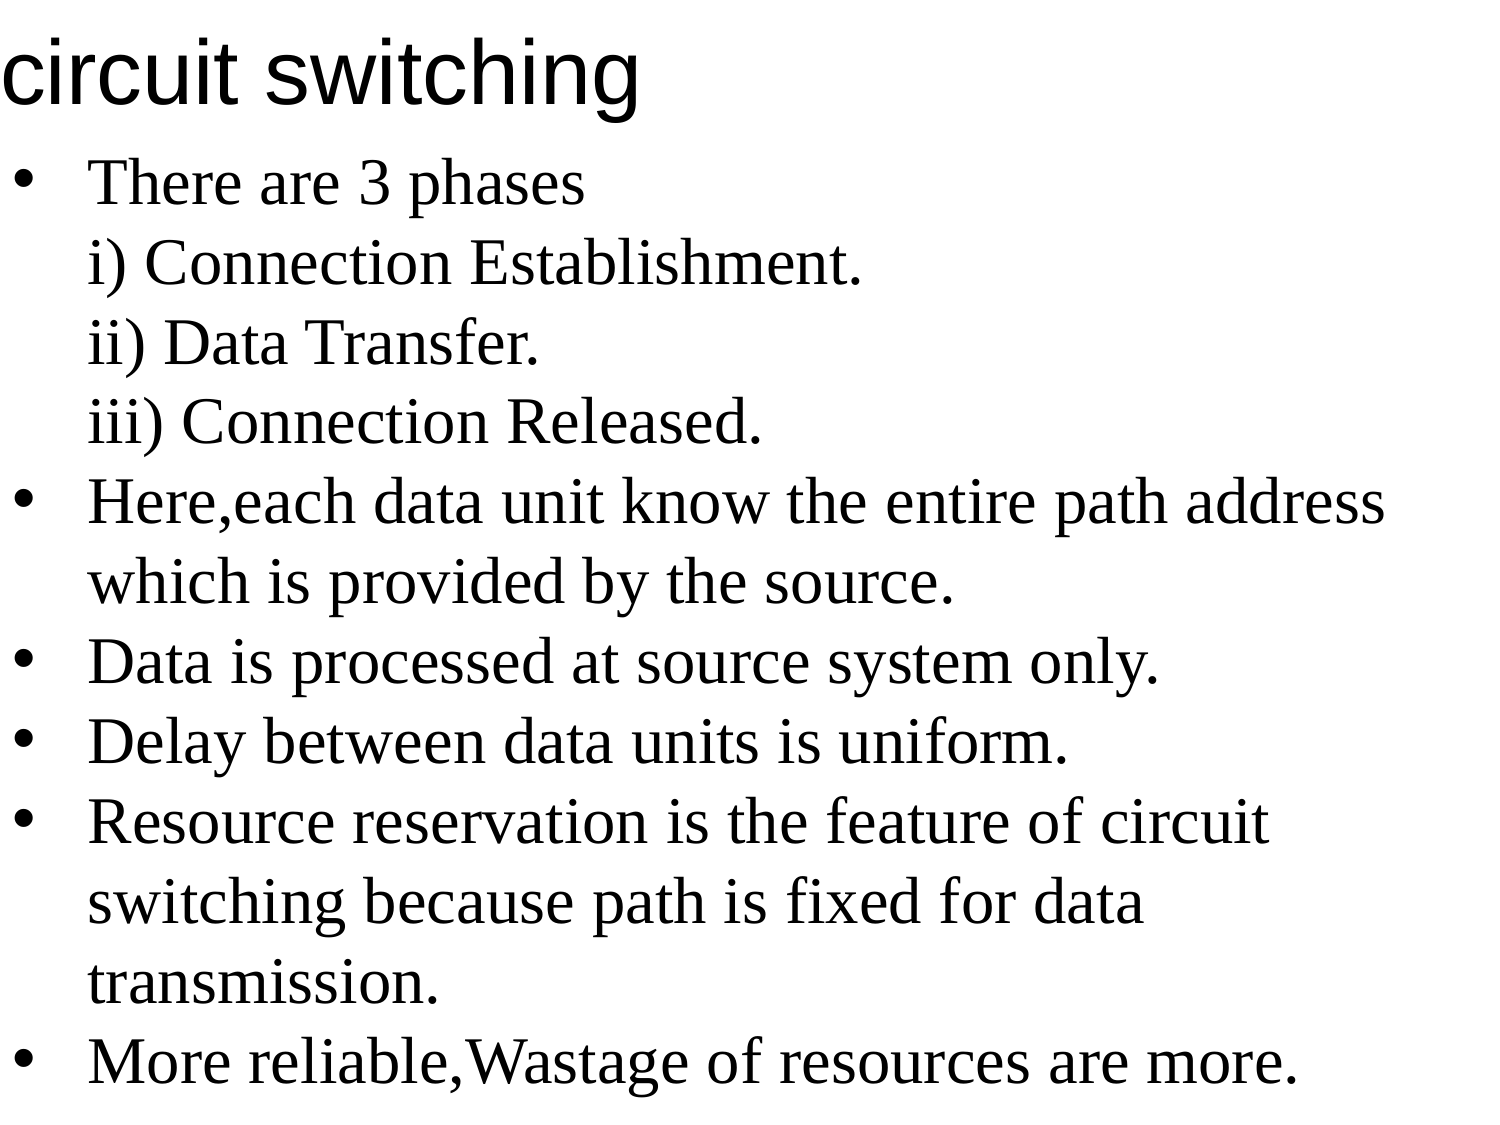

# circuit switching
There are 3 phases
i) Connection Establishment.
ii) Data Transfer.
iii) Connection Released.
Here,each data unit know the entire path address which is provided by the source.
Data is processed at source system only.
Delay between data units is uniform.
Resource reservation is the feature of circuit switching because path is fixed for data transmission.
More reliable,Wastage of resources are more.